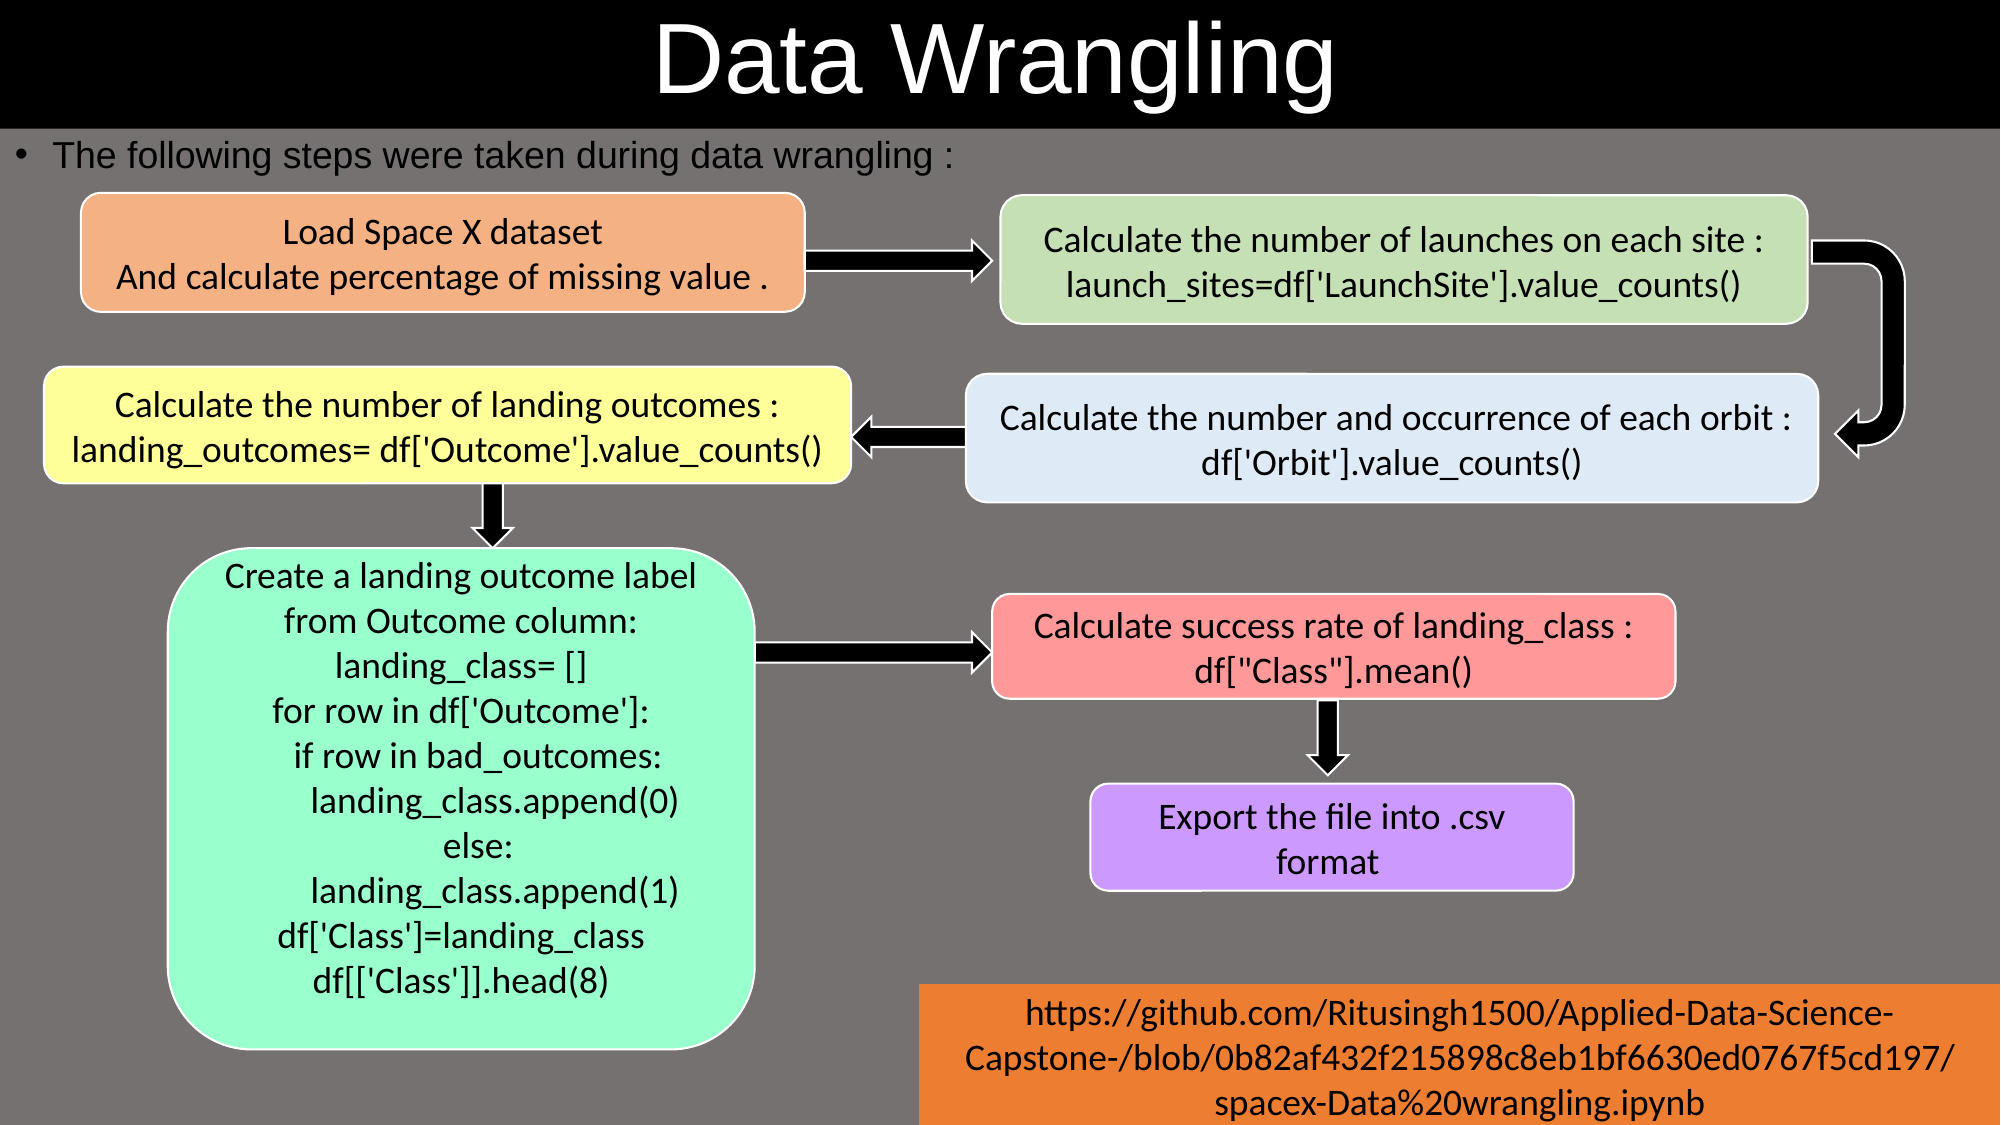

# Data Wrangling
The following steps were taken during data wrangling :
Load Space X dataset
And calculate percentage of missing value .
Calculate the number of launches on each site :
launch_sites=df['LaunchSite'].value_counts()

Calculate the number of landing outcomes :
landing_outcomes= df['Outcome'].value_counts()
 Calculate the number and occurrence of each orbit :
df['Orbit'].value_counts()

Create a landing outcome label from Outcome column:
landing_class= []
for row in df['Outcome']:
    if row in bad_outcomes:
        landing_class.append(0)
    else:
        landing_class.append(1)
df['Class']=landing_class
df[['Class']].head(8)

Calculate success rate of landing_class :
df["Class"].mean()

Export the file into .csv format
https://github.com/Ritusingh1500/Applied-Data-Science-Capstone-/blob/0b82af432f215898c8eb1bf6630ed0767f5cd197/spacex-Data%20wrangling.ipynb